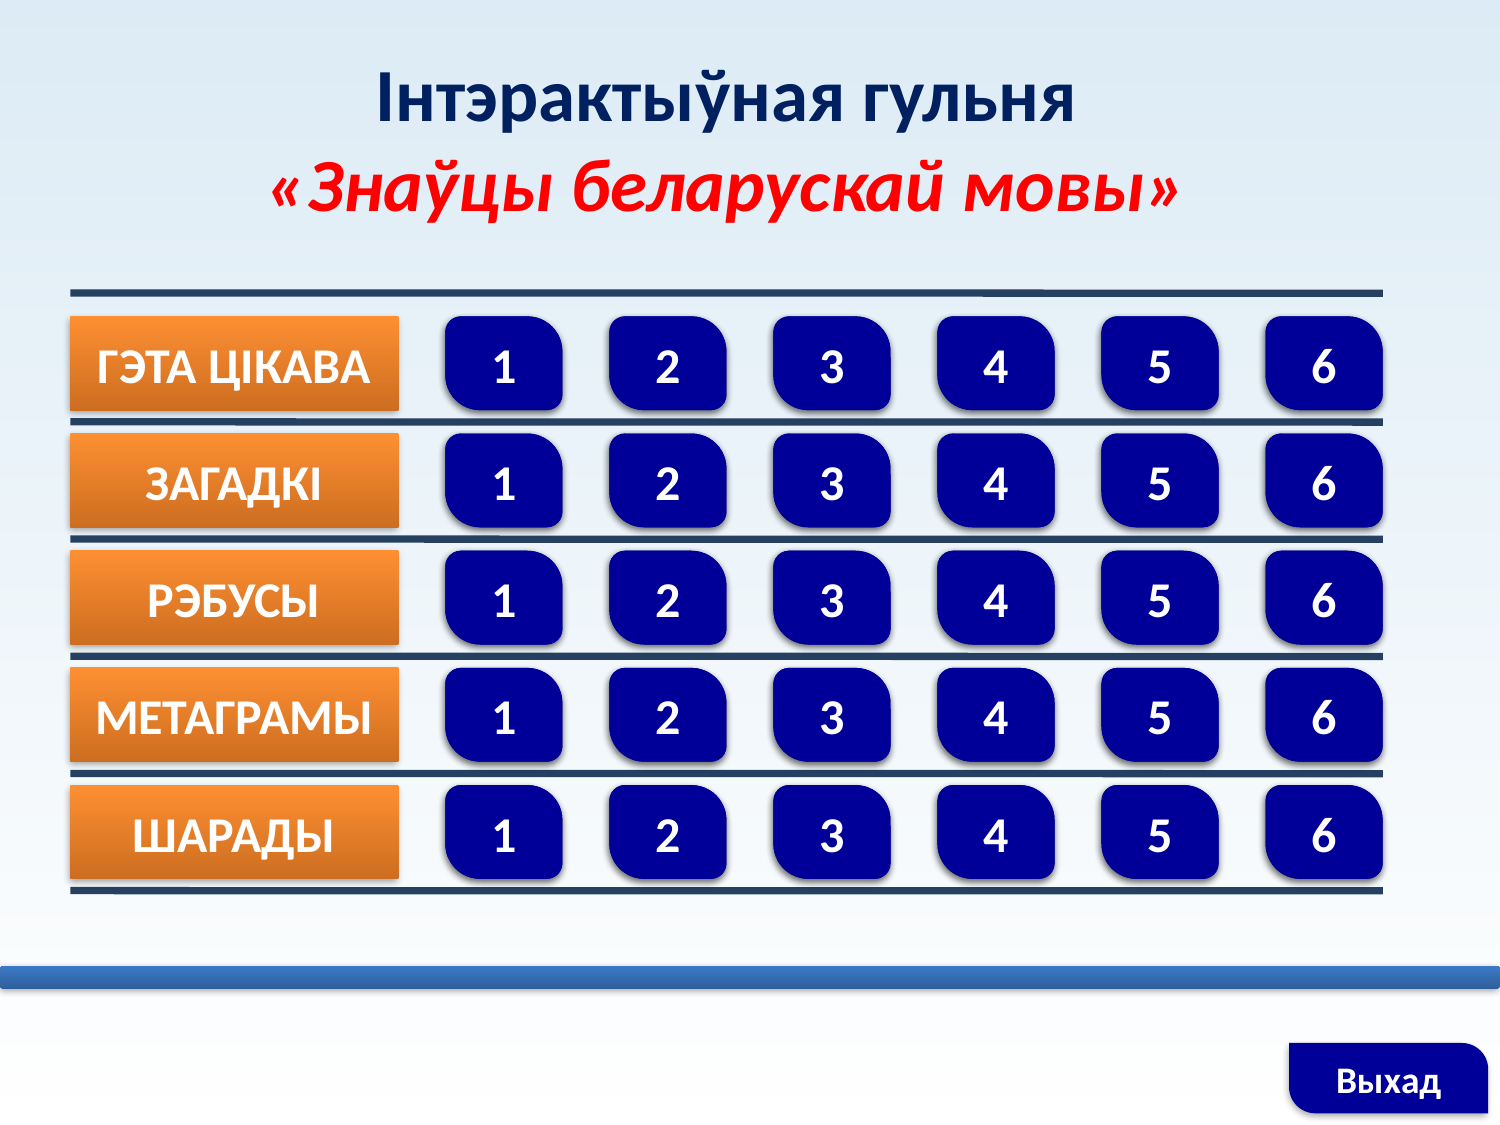

# Інтэрактыўная гульня «Знаўцы беларускай мовы»
ГЭТА ЦІКАВА

1

2

3

4

5

6
ЗАГАДКІ

1

2

3

4

5

6
РЭБУСЫ

1

2

3

4

5

6
МЕТАГРАМЫ

1

2

3

4

5

6
ШАРАДЫ

1

2

3

4

5

6

Выхад